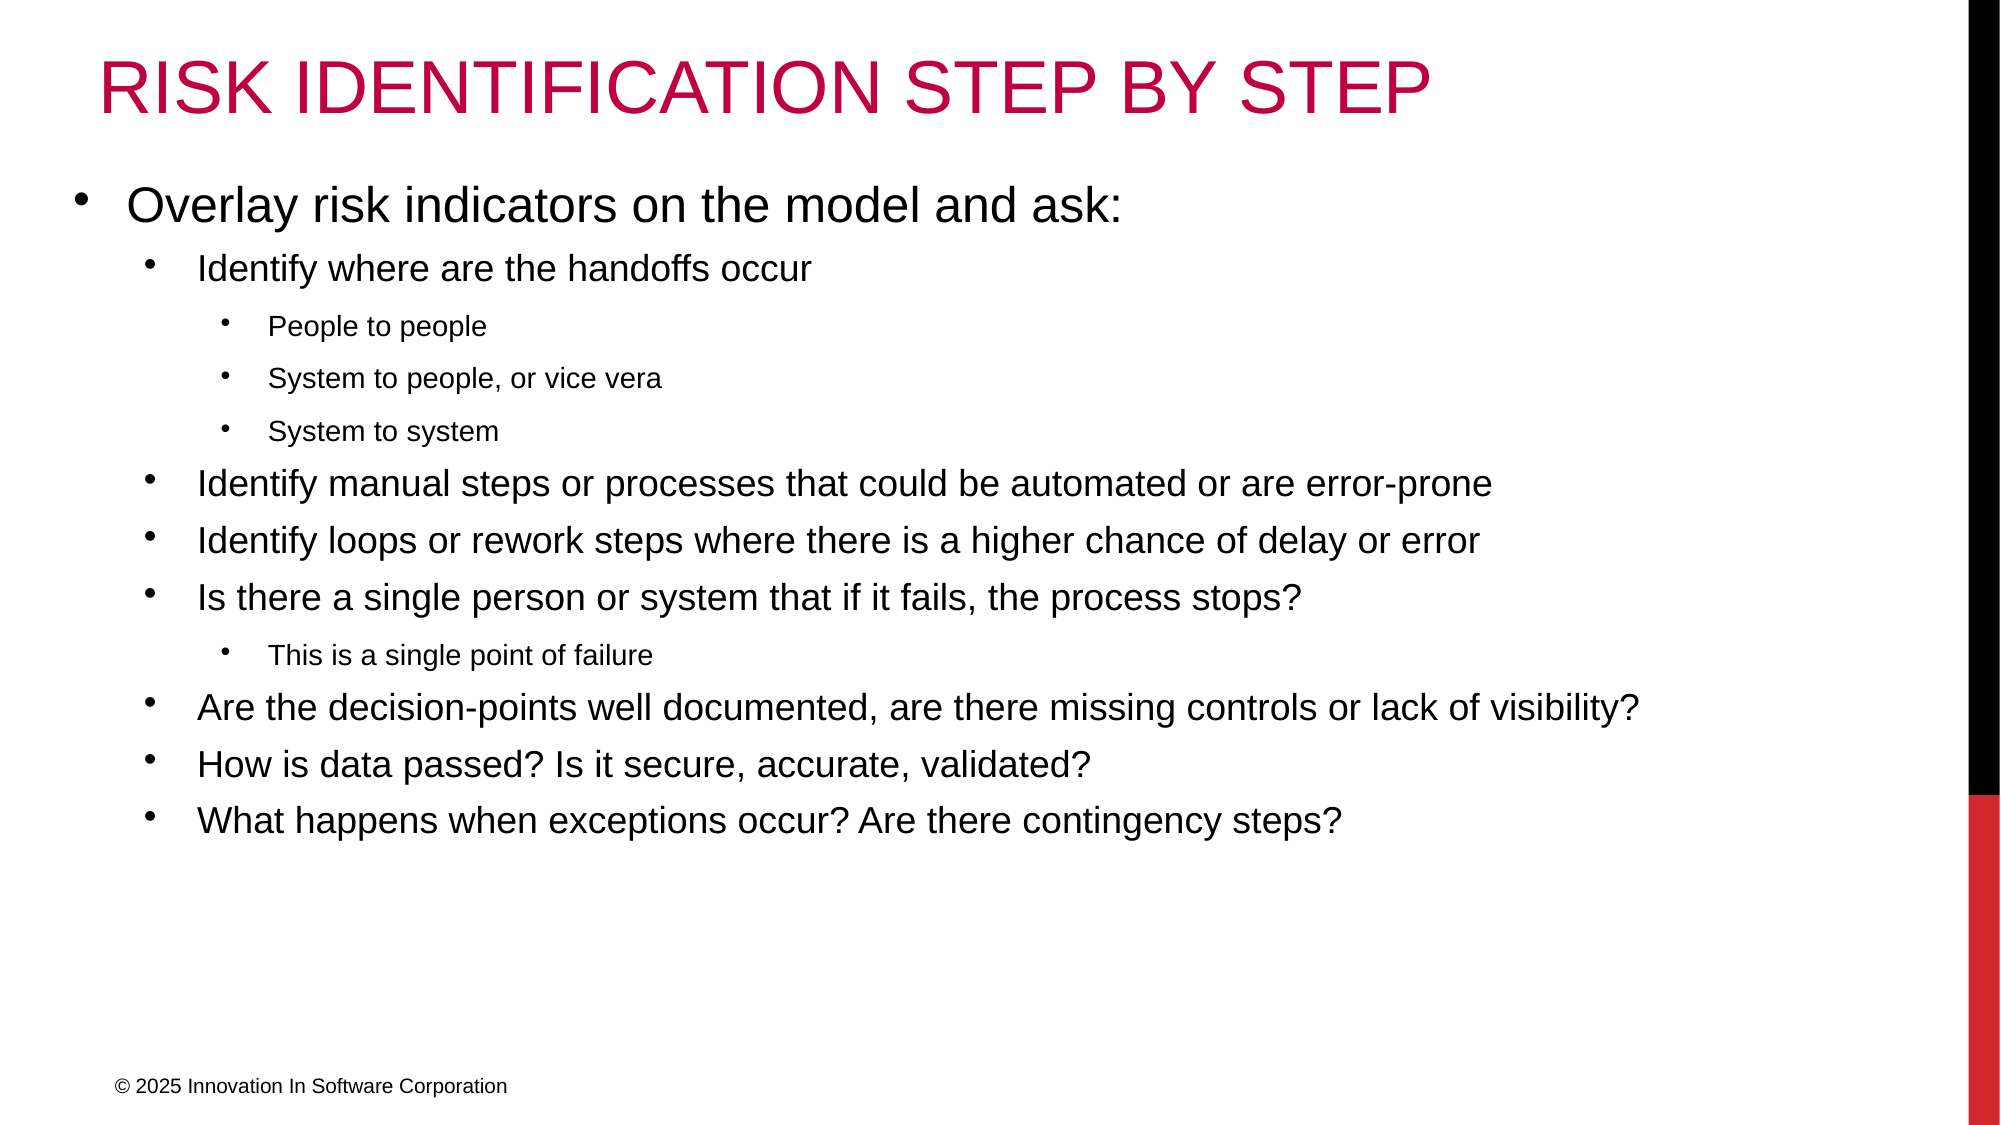

# Risk Identification Step by Step
Overlay risk indicators on the model and ask:
Identify where are the handoffs occur
People to people
System to people, or vice vera
System to system
Identify manual steps or processes that could be automated or are error-prone
Identify loops or rework steps where there is a higher chance of delay or error
Is there a single person or system that if it fails, the process stops?
This is a single point of failure
Are the decision-points well documented, are there missing controls or lack of visibility?
How is data passed? Is it secure, accurate, validated?
What happens when exceptions occur? Are there contingency steps?
© 2025 Innovation In Software Corporation